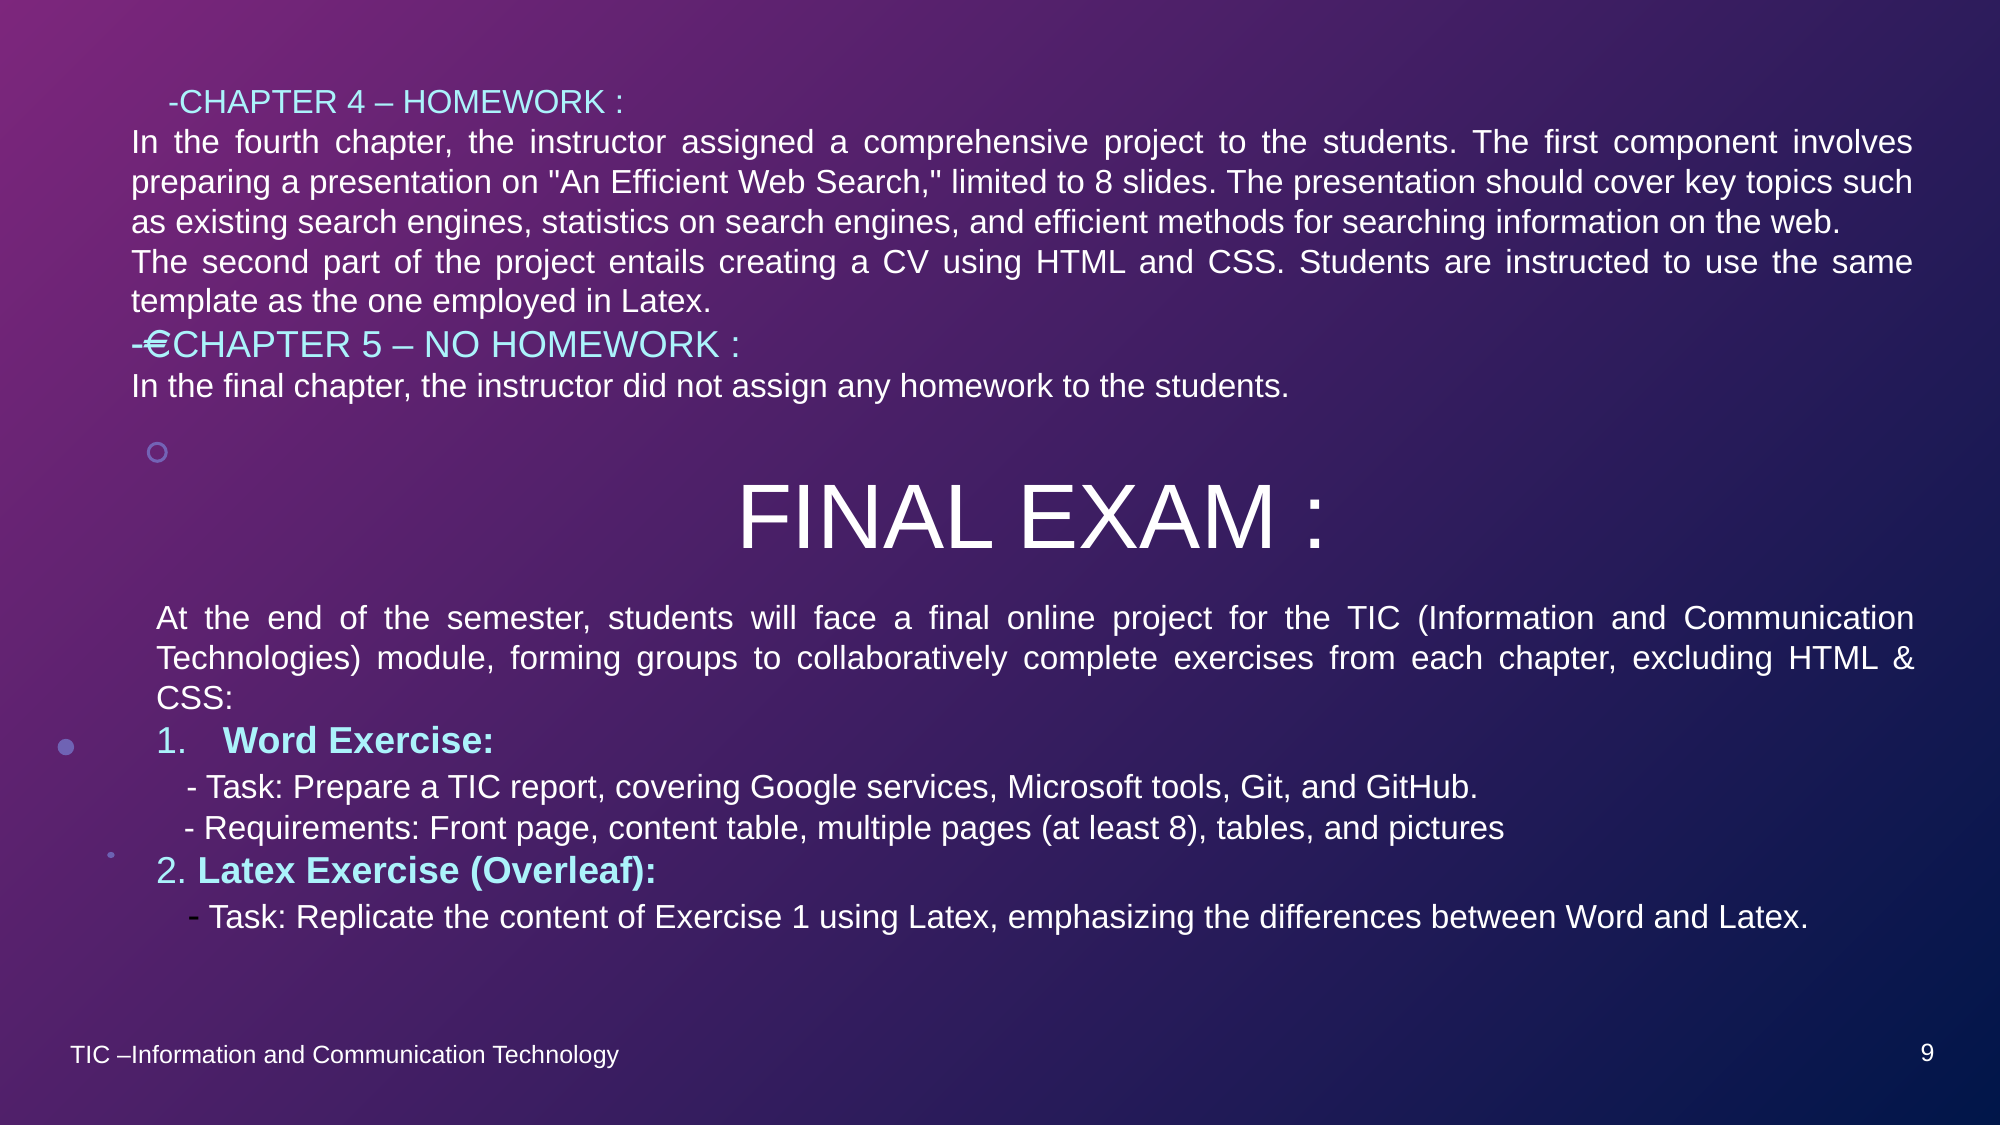

-CHAPTER 4 – HOMEWORK :
In the fourth chapter, the instructor assigned a comprehensive project to the students. The first component involves preparing a presentation on "An Efficient Web Search," limited to 8 slides. The presentation should cover key topics such as existing search engines, statistics on search engines, and efficient methods for searching information on the web.
The second part of the project entails creating a CV using HTML and CSS. Students are instructed to use the same template as the one employed in Latex.
− CHAPTER 5 – NO HOMEWORK :
In the final chapter, the instructor did not assign any homework to the students.

FINAL EXAM :
At the end of the semester, students will face a final online project for the TIC (Information and Communication Technologies) module, forming groups to collaboratively complete exercises from each chapter, excluding HTML & CSS:
 Word Exercise:
   - Task: Prepare a TIC report, covering Google services, Microsoft tools, Git, and GitHub.
   - Requirements: Front page, content table, multiple pages (at least 8), tables, and pictures
2. Latex Exercise (Overleaf):
   - Task: Replicate the content of Exercise 1 using Latex, emphasizing the differences between Word and Latex.

9
TIC –Information and Communication Technology